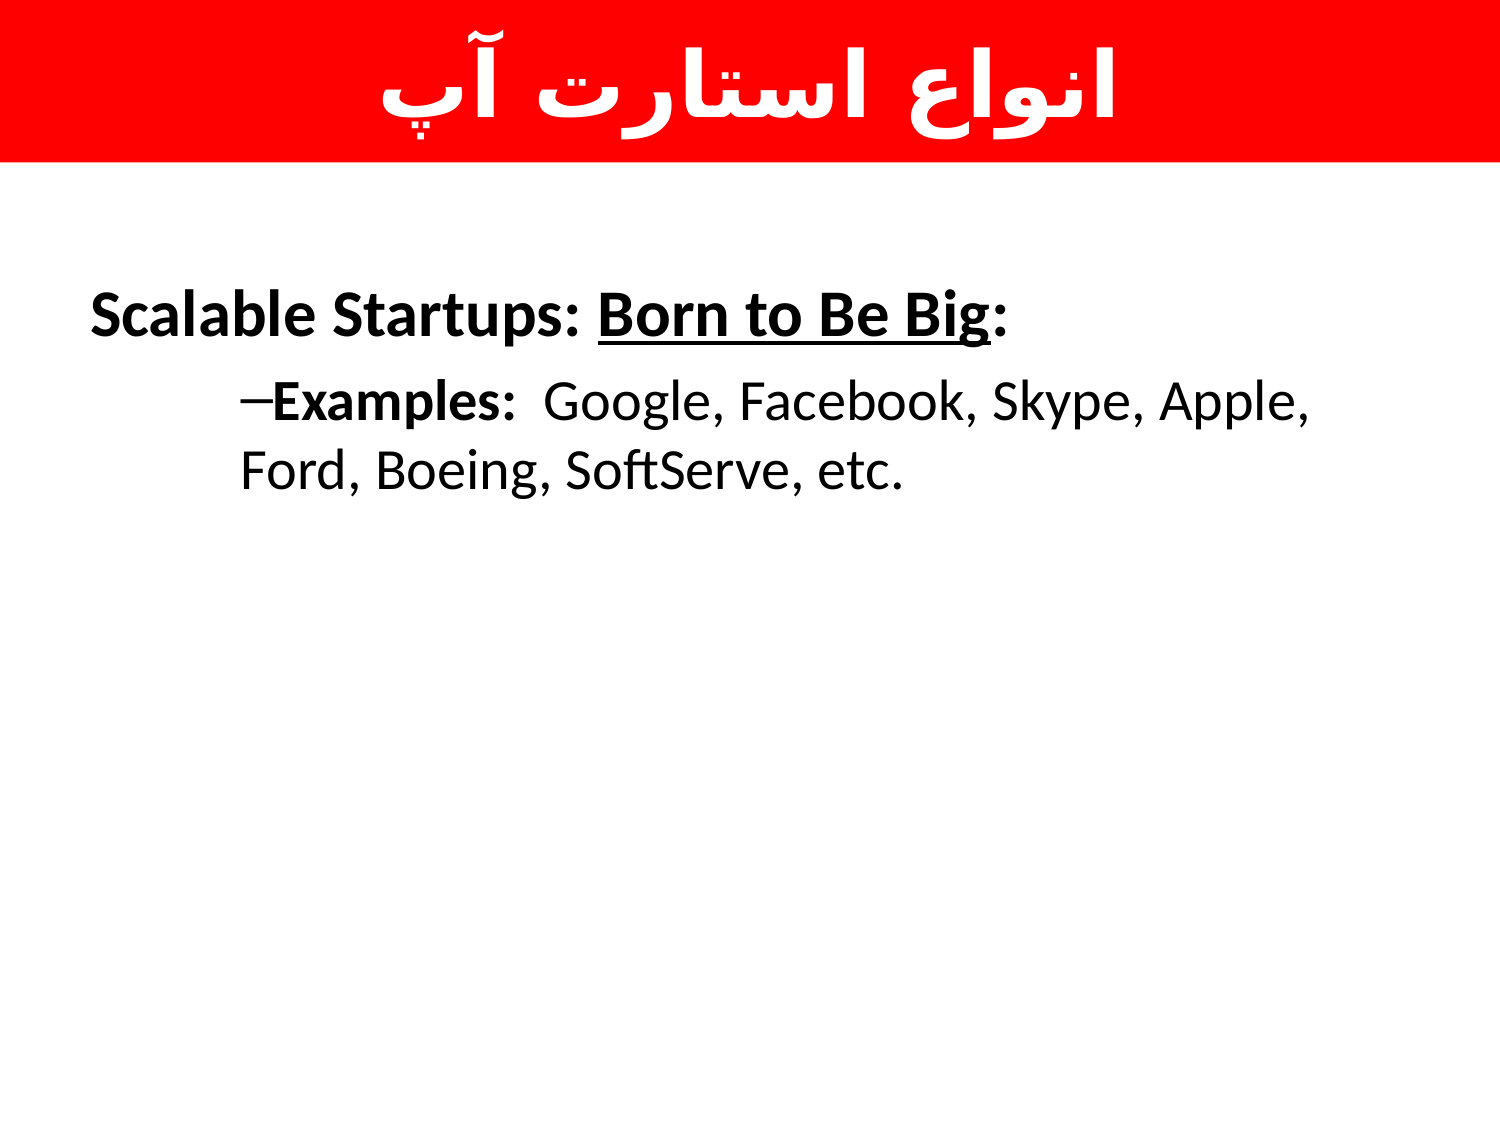

انواع استارت آپ
Scalable Startups: Born to Be Big:
Examples:  Google, Facebook, Skype, Apple, Ford, Boeing, SoftServe, etc.